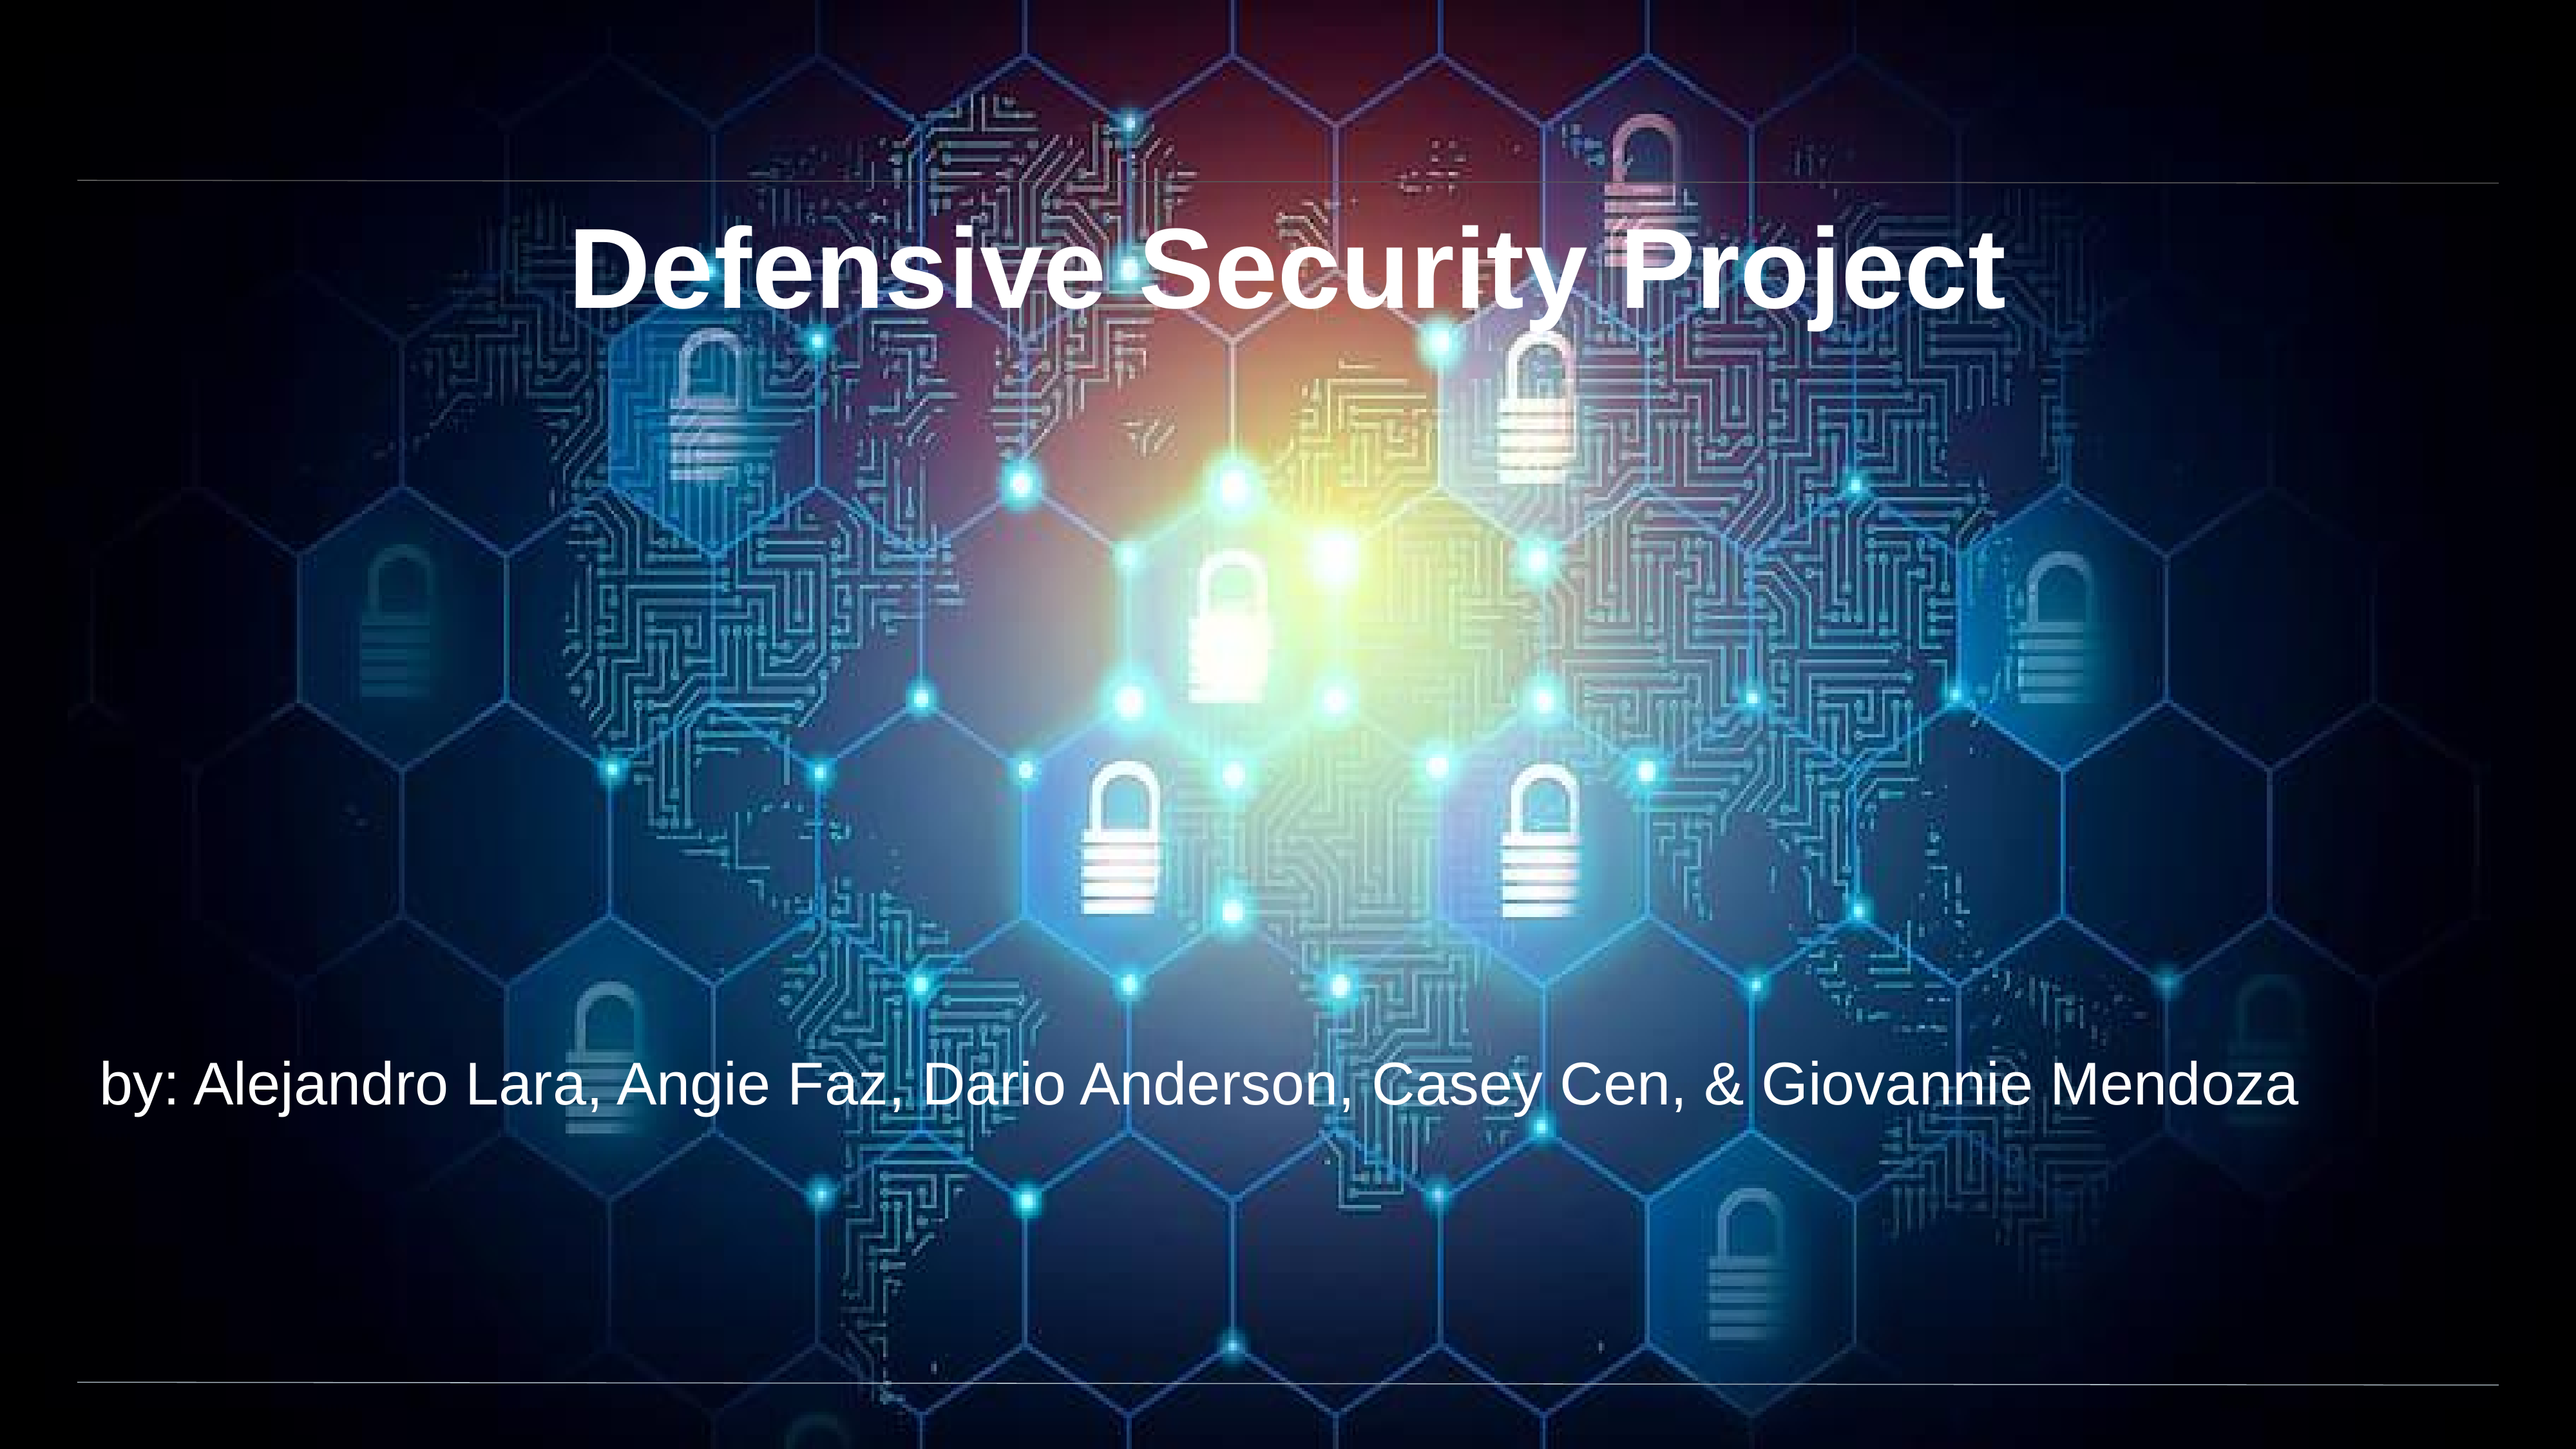

# Defensive Security Project

by: Alejandro Lara, Angie Faz, Dario Anderson, Casey Cen, & Giovannie Mendoza

1